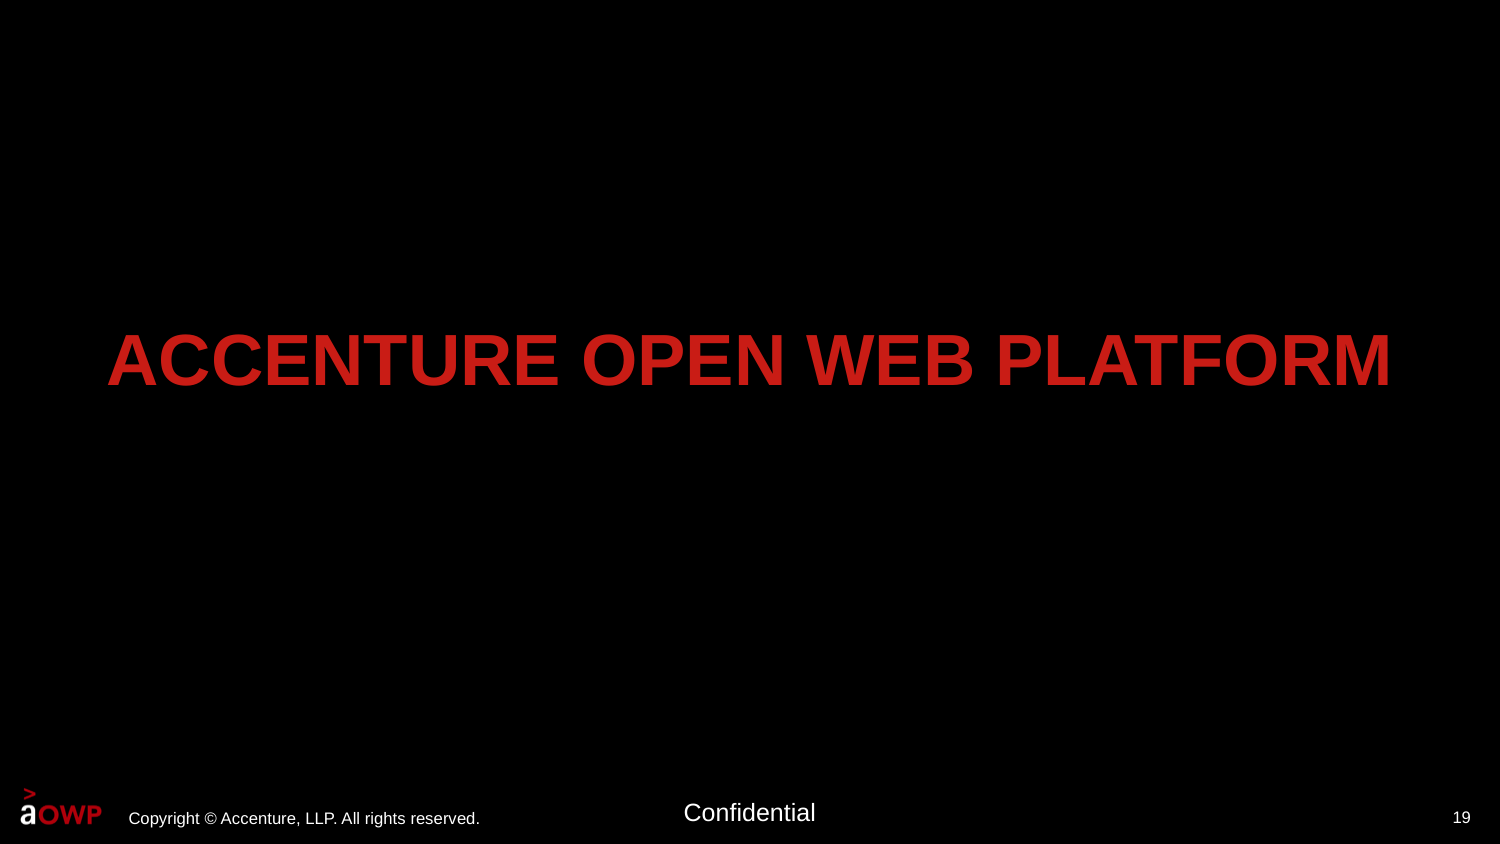

# Accenture Open Web Platform
19
Confidential